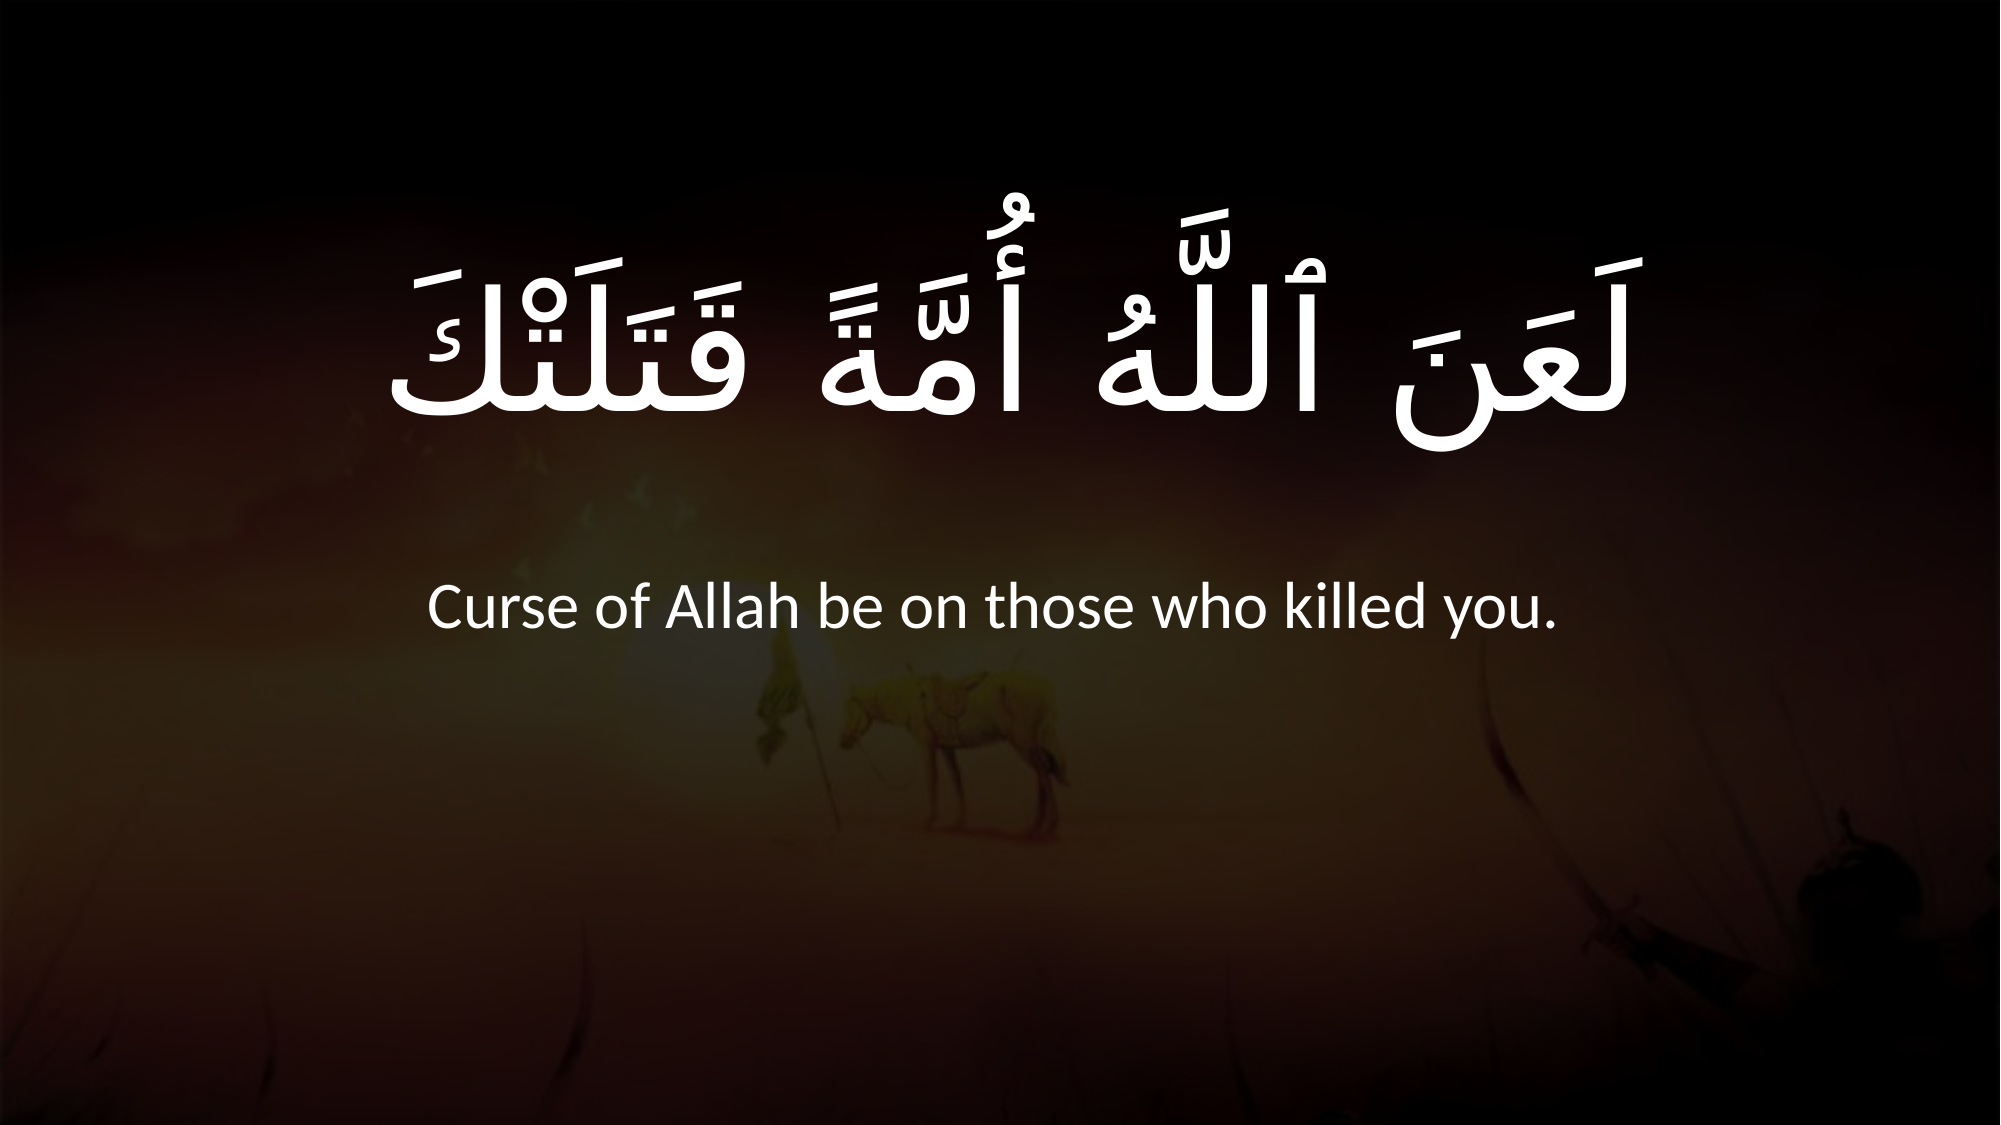

# لَعَنَ ٱللَّهُ أُمَّةً قَتَلَتْكَ
Curse of Allah be on those who killed you.